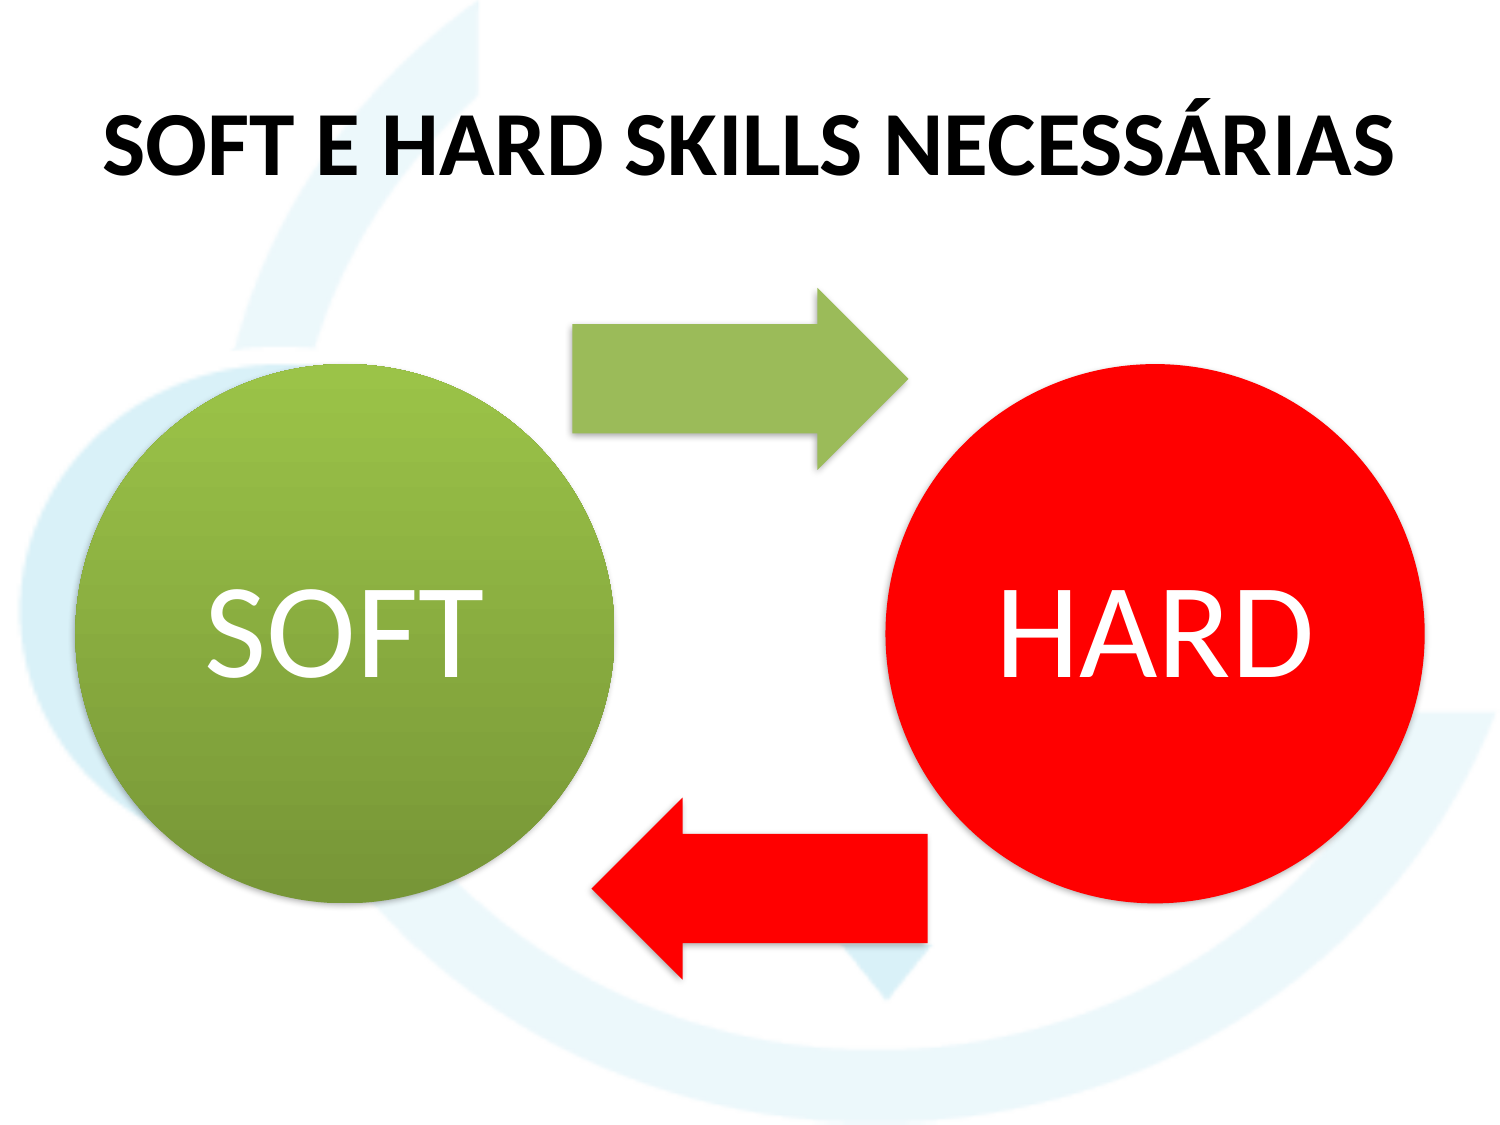

# SOFT E HARD SKILLS NECESSÁRIAS
SOFT

HARD